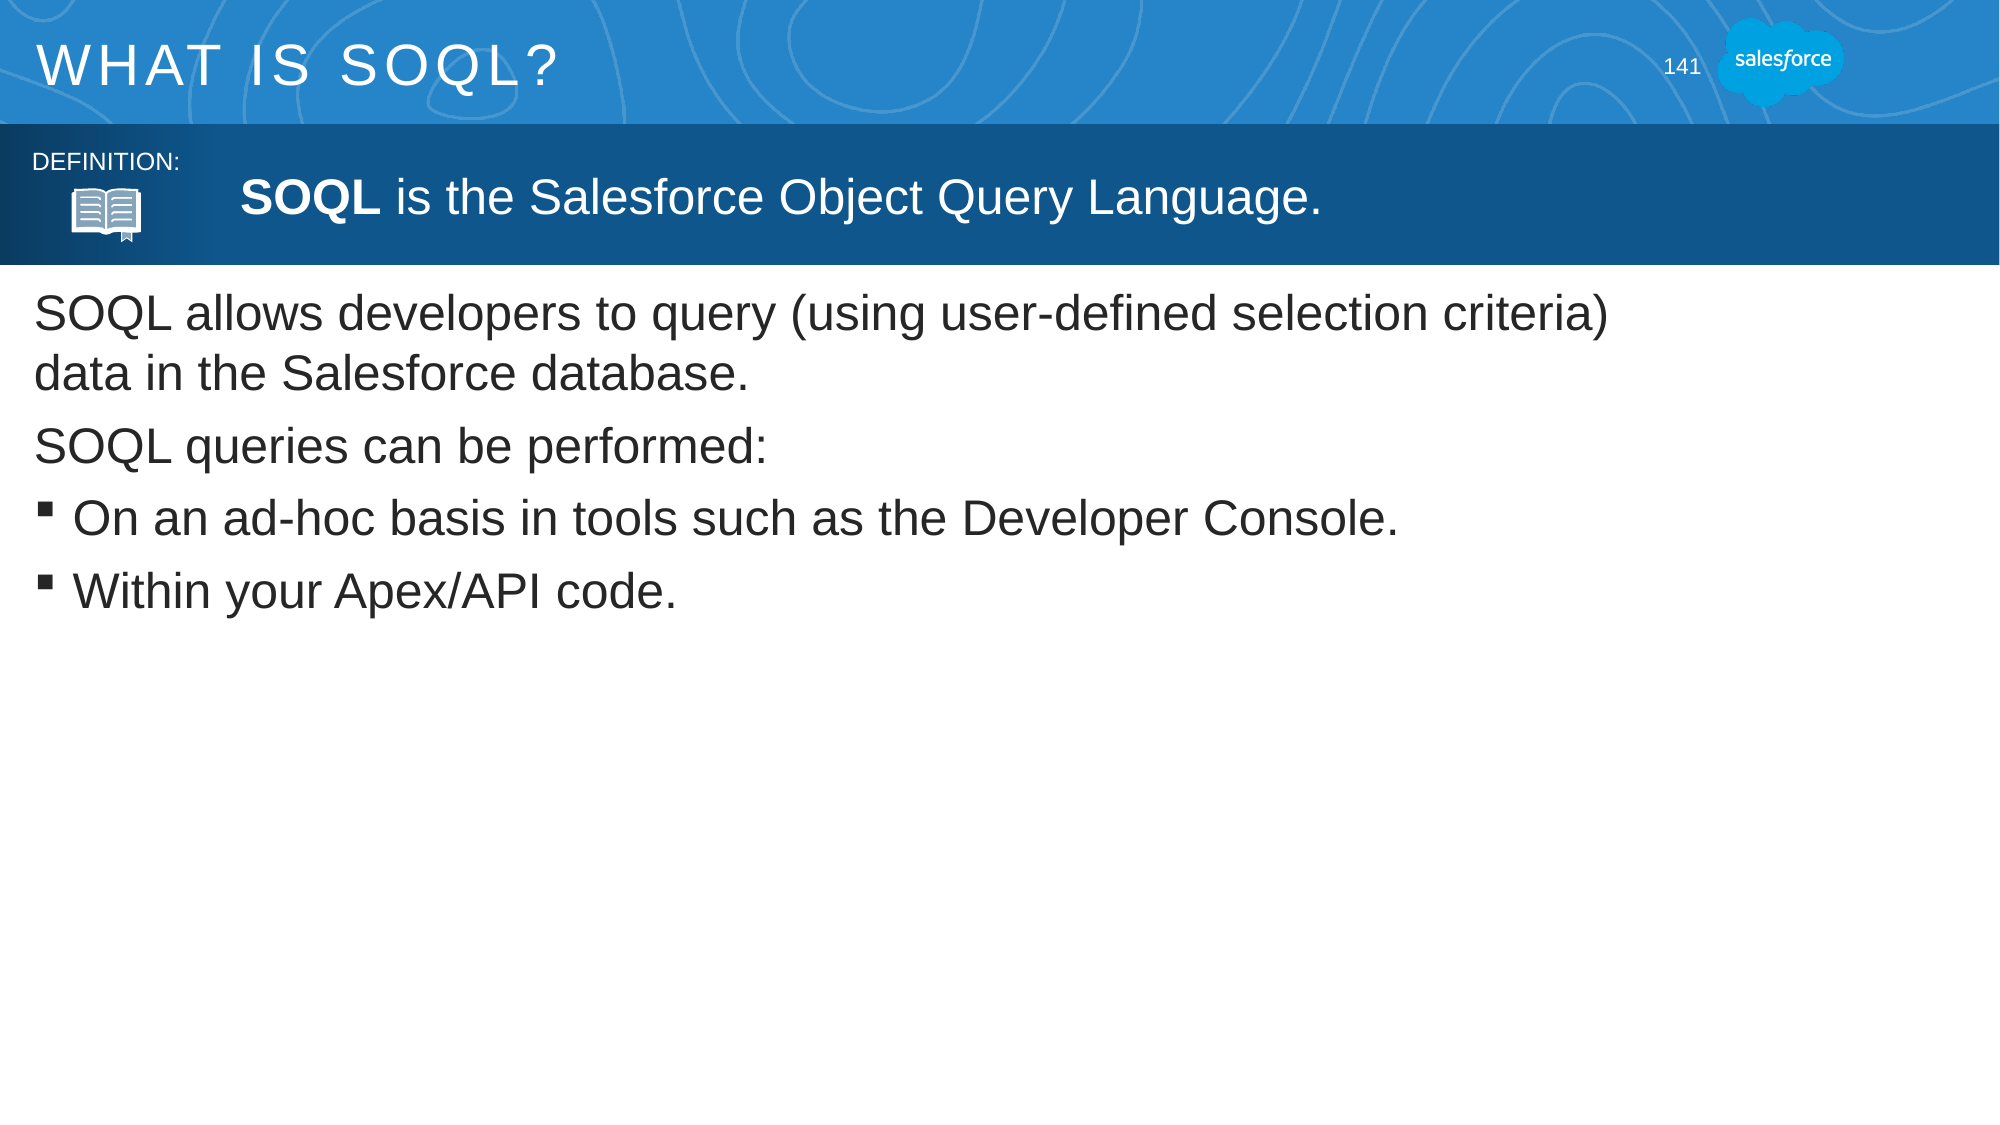

# What is SOQL?
141
SOQL is the Salesforce Object Query Language.
DEFINITION:
DEFINITION:

SOQL allows developers to query (using user-defined selection criteria) data in the Salesforce database.
SOQL queries can be performed:
On an ad-hoc basis in tools such as the Developer Console.
Within your Apex/API code.